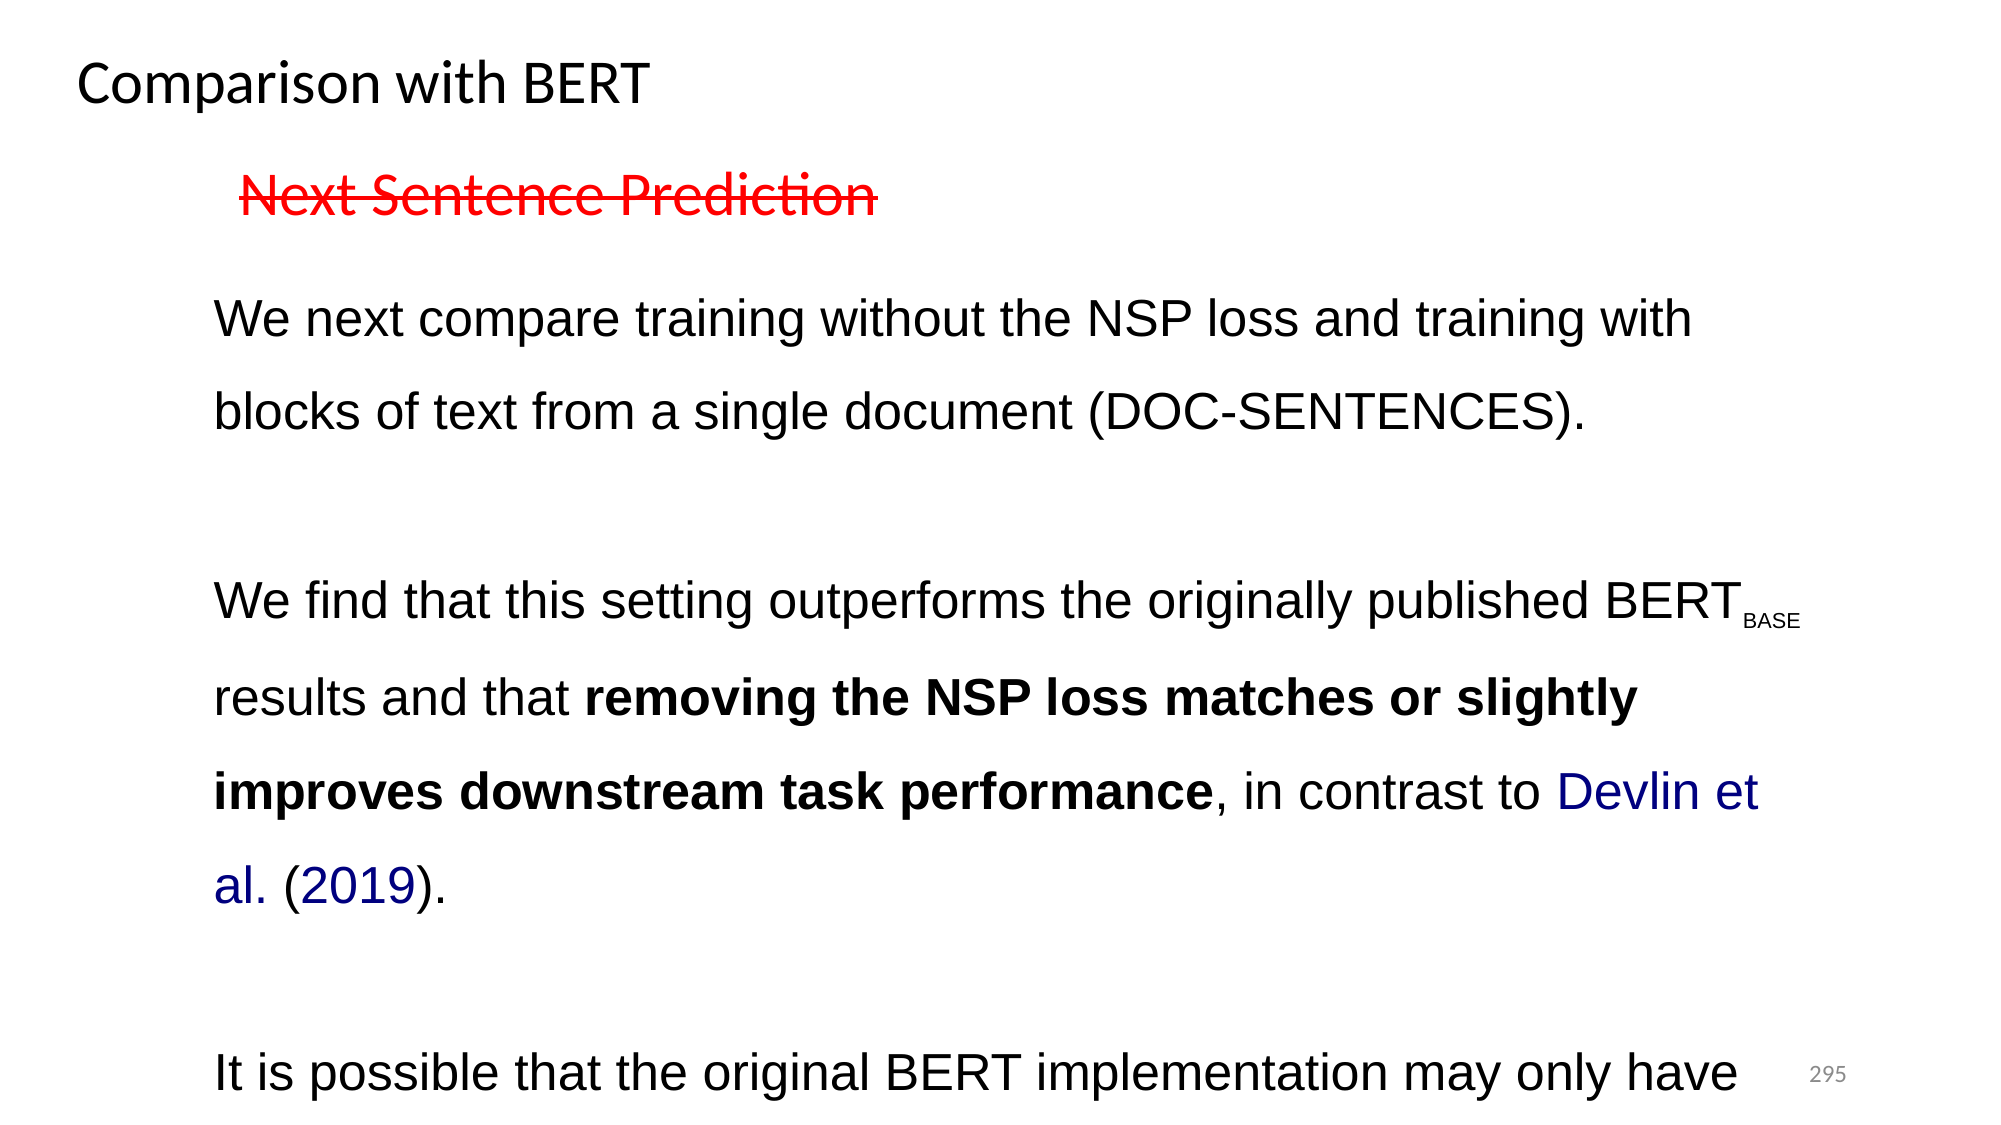

Comparison with BERT
Next Sentence Prediction
We next compare training without the NSP loss and training with blocks of text from a single document (DOC-SENTENCES).

We find that this setting outperforms the originally published BERTBASE results and that removing the NSP loss matches or slightly improves downstream task performance, in contrast to Devlin et al. (2019).

It is possible that the original BERT implementation may only have removed the loss term while still retaining the SEGMENT-PAIR input format.

295